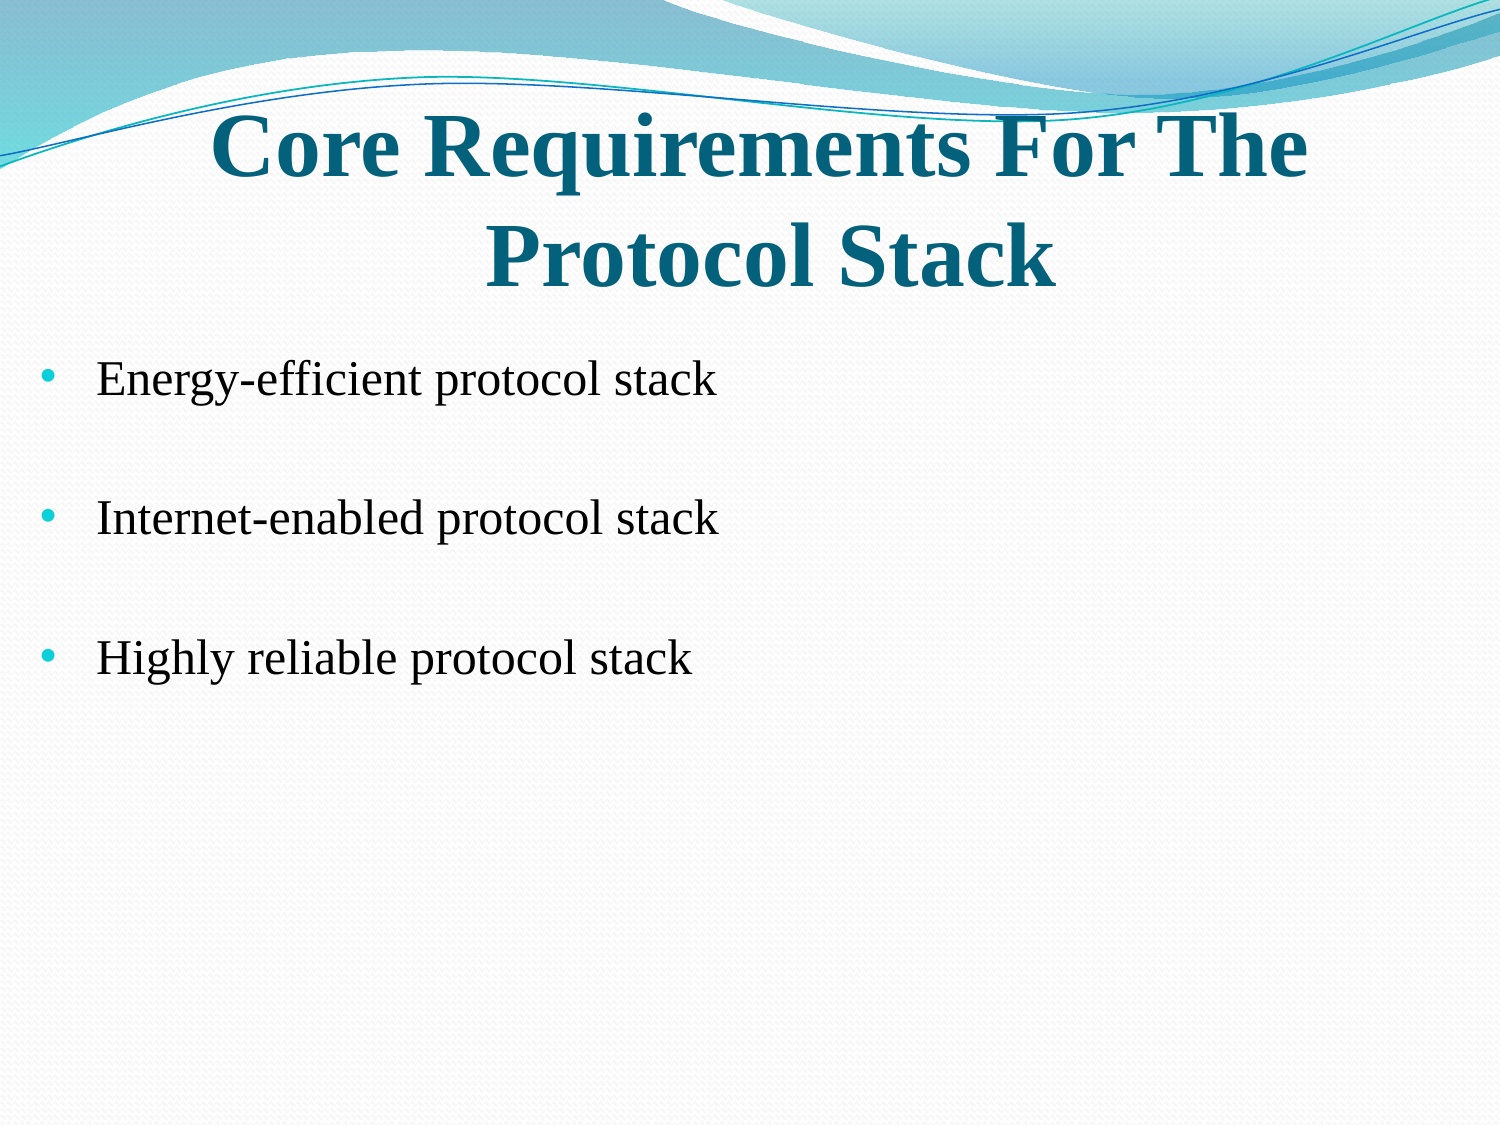

# Core Requirements For The Protocol Stack
Energy-efficient protocol stack

Internet-enabled protocol stack

Highly reliable protocol stack